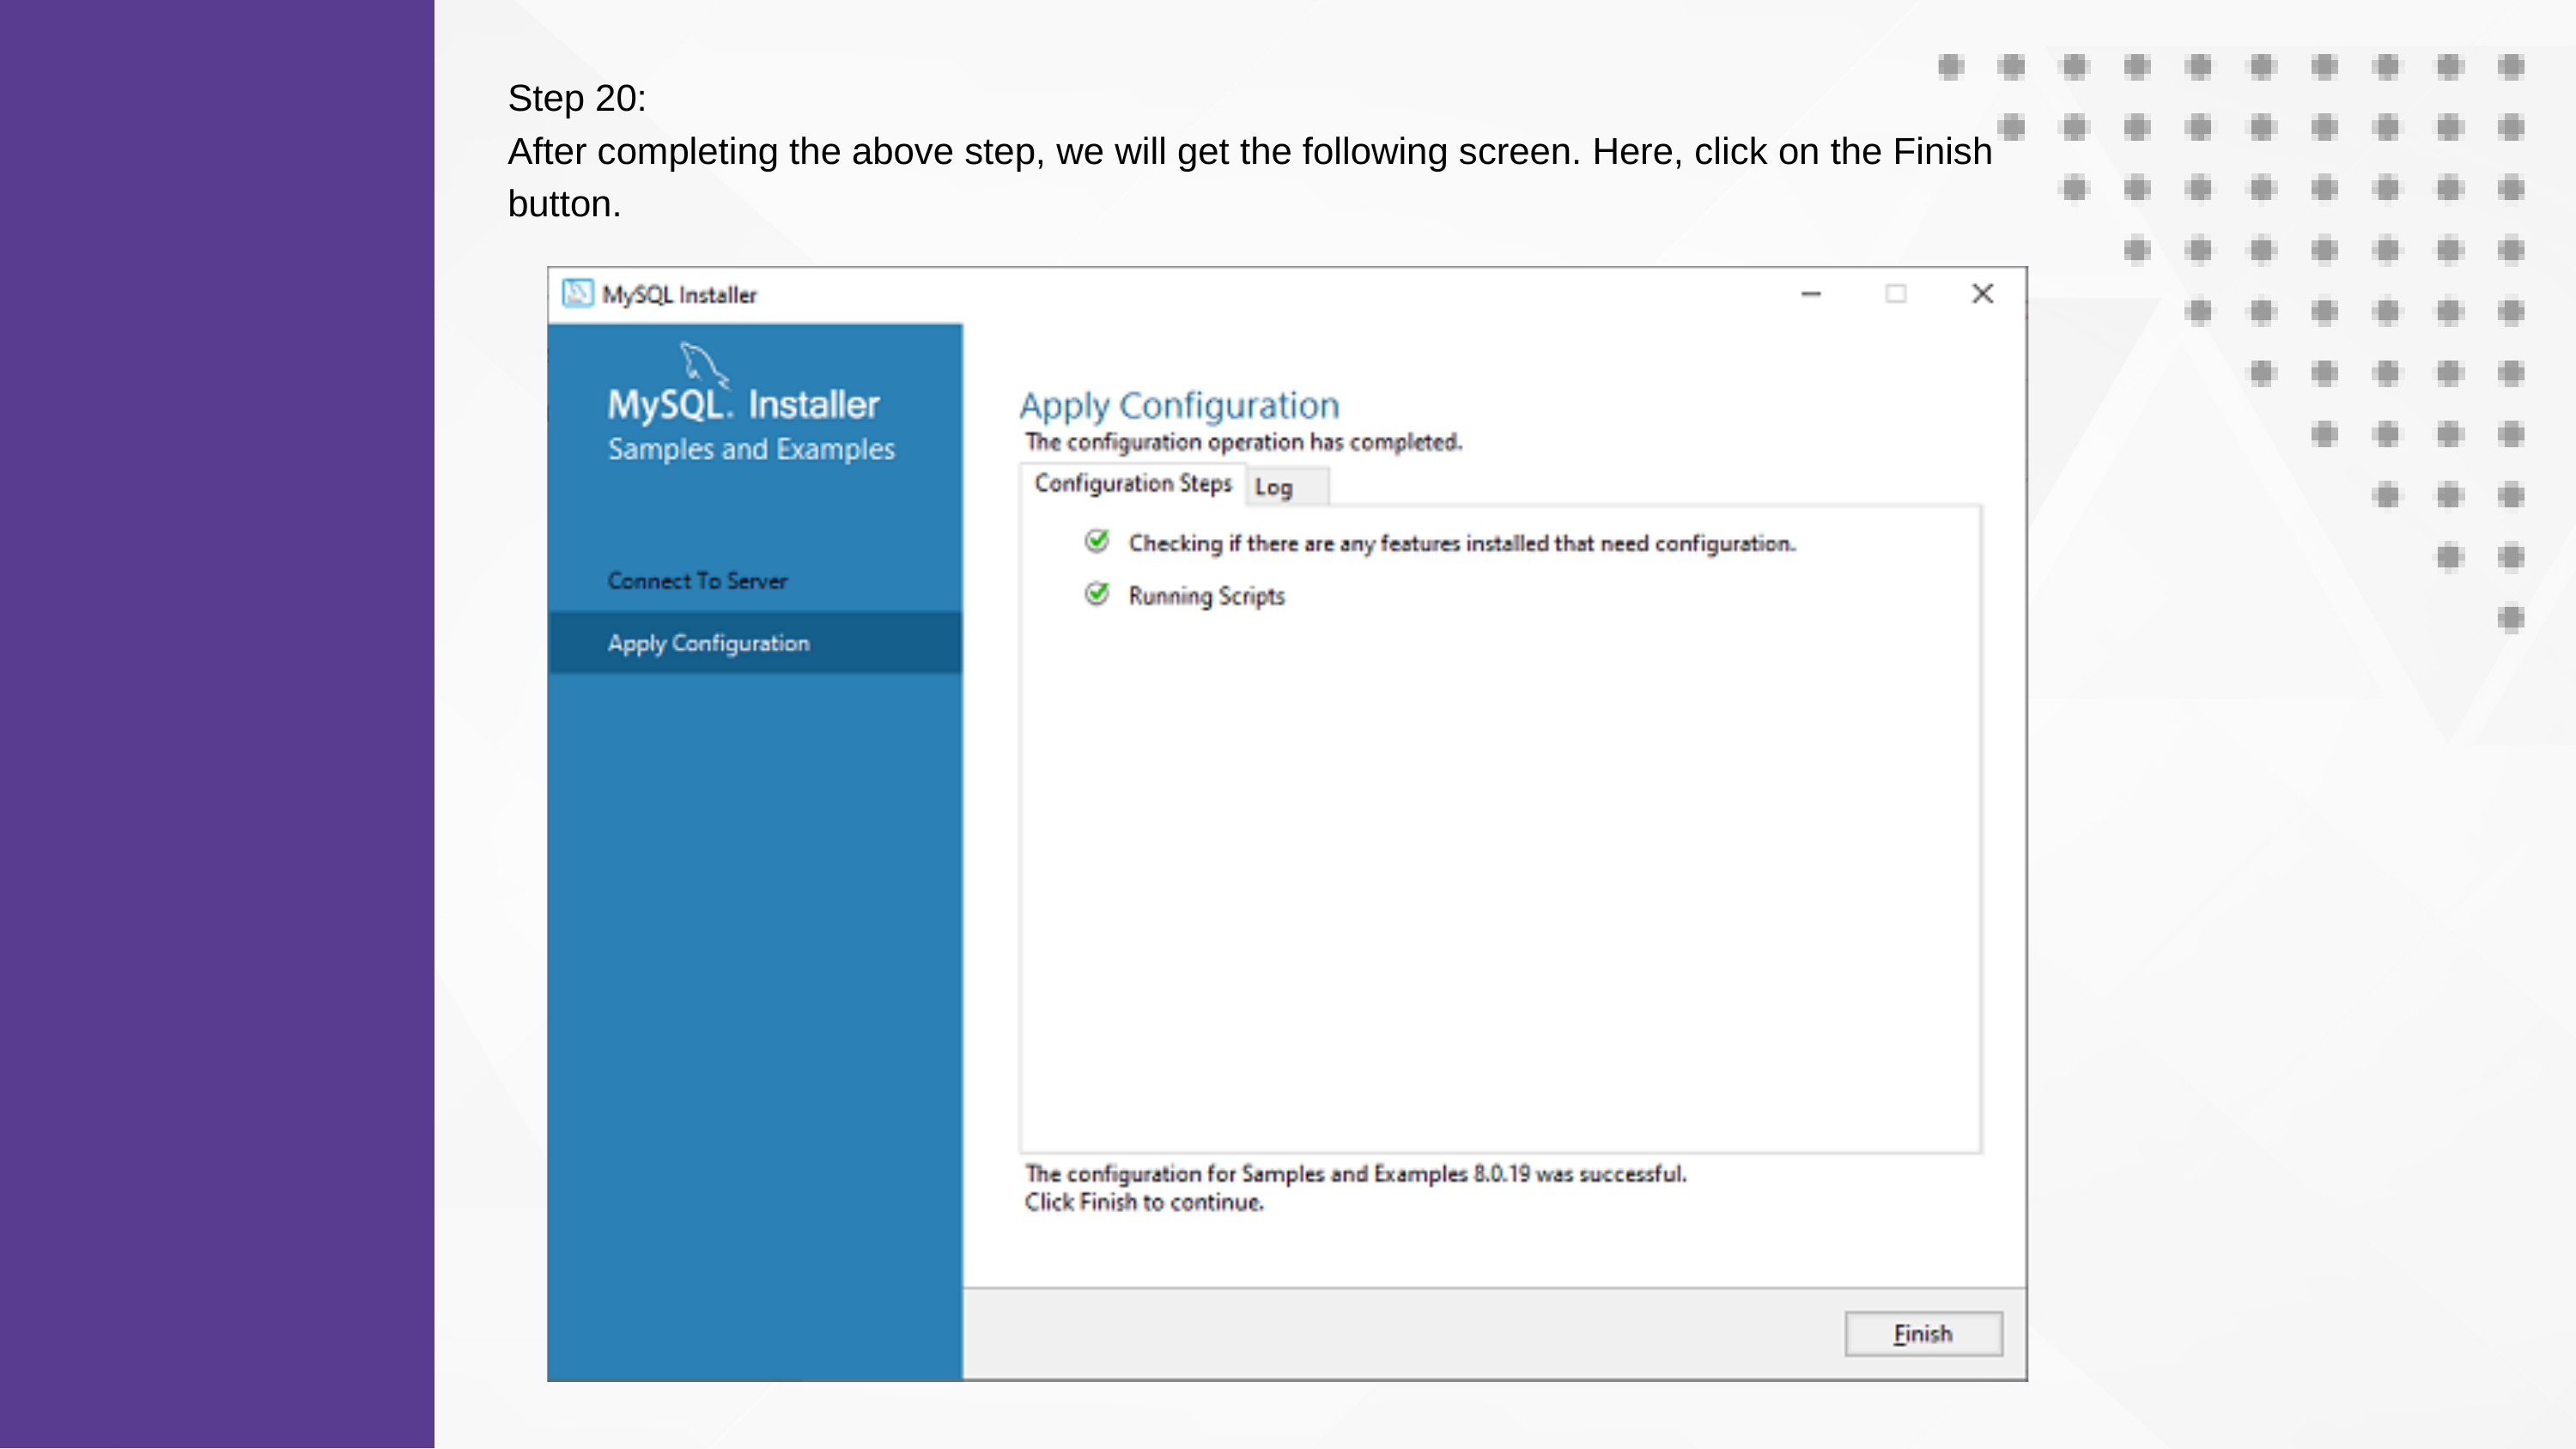

Step 20:
After completing the above step, we will get the following screen. Here, click on the Finish button.